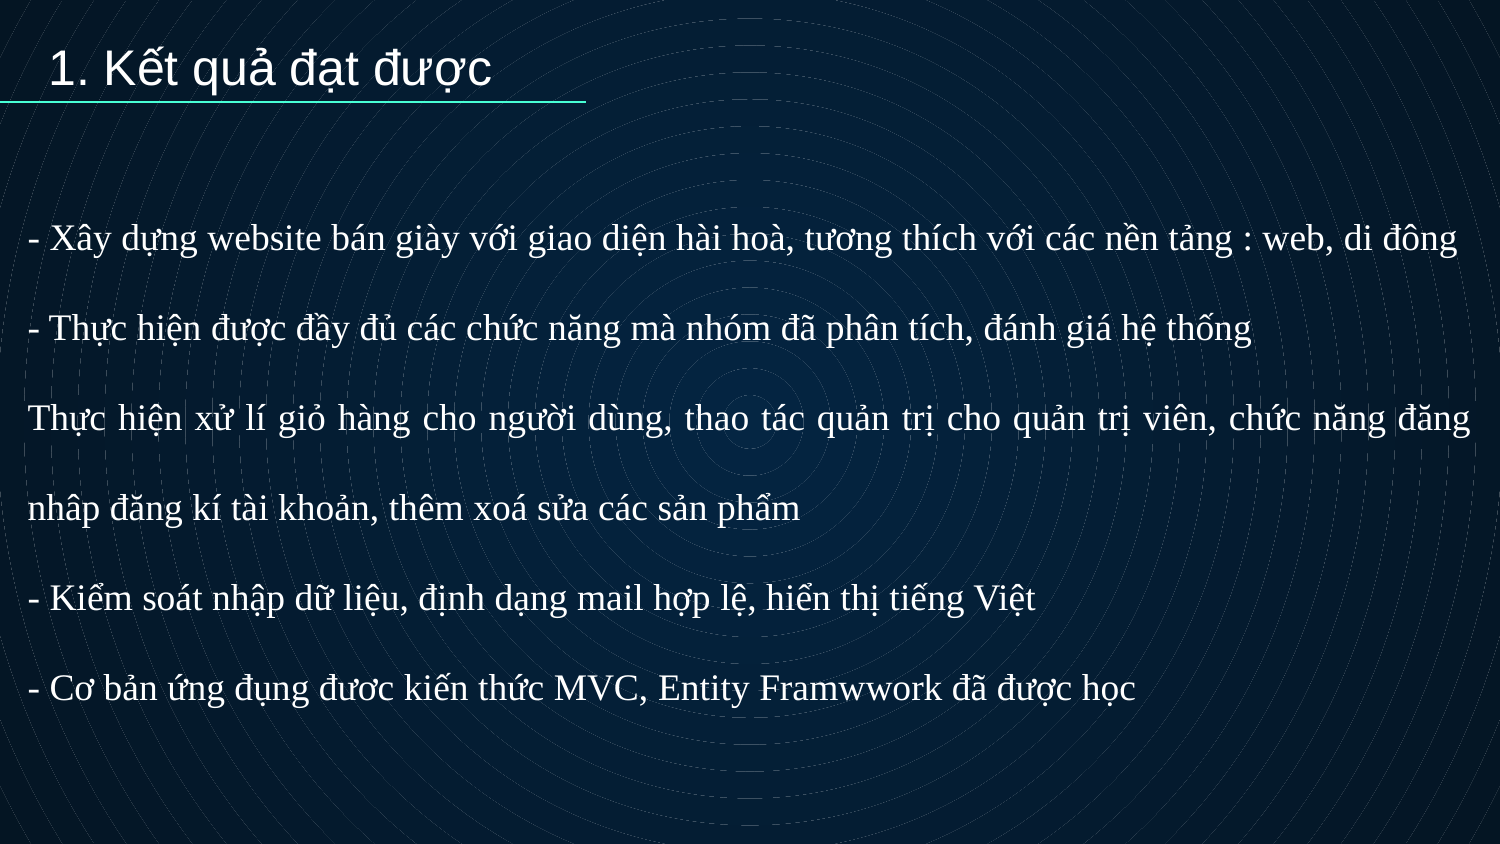

1. Kết quả đạt được
- Xây dựng website bán giày với giao diện hài hoà, tương thích với các nền tảng : web, di đông
- Thực hiện được đầy đủ các chức năng mà nhóm đã phân tích, đánh giá hệ thống
Thực hiện xử lí giỏ hàng cho người dùng, thao tác quản trị cho quản trị viên, chức năng đăng nhâp đăng kí tài khoản, thêm xoá sửa các sản phẩm
- Kiểm soát nhập dữ liệu, định dạng mail hợp lệ, hiển thị tiếng Việt
- Cơ bản ứng đụng đươc kiến thức MVC, Entity Framwwork đã được học